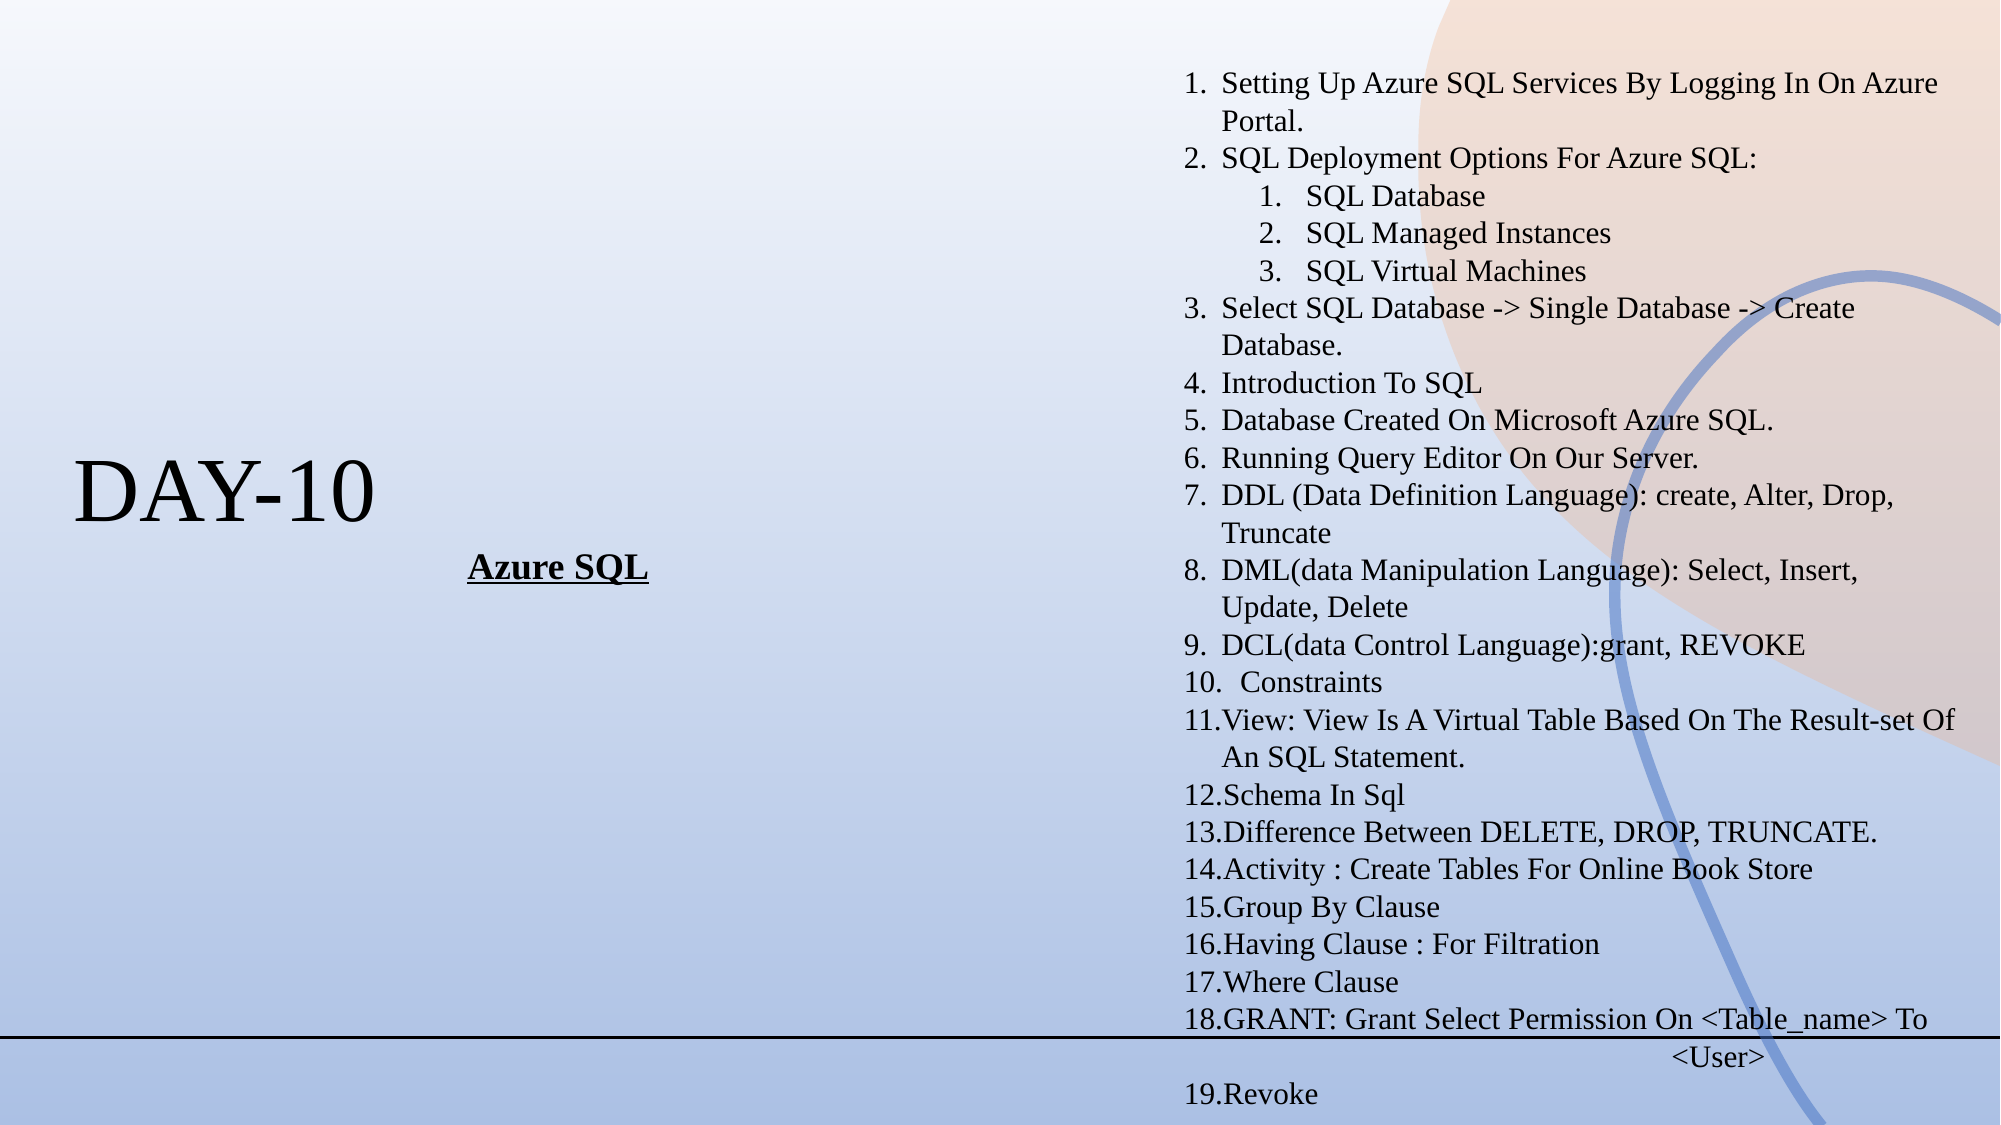

Setting Up Azure SQL Services By Logging In On Azure Portal.
SQL Deployment Options For Azure SQL:
SQL Database
SQL Managed Instances
SQL Virtual Machines
Select SQL Database -> Single Database -> Create Database.
Introduction To SQL
Database Created On Microsoft Azure SQL.
Running Query Editor On Our Server.
DDL (Data Definition Language): create, Alter, Drop, Truncate
DML(data Manipulation Language): Select, Insert, Update, Delete
DCL(data Control Language):grant, REVOKE
Constraints
View: View Is A Virtual Table Based On The Result-set Of An SQL Statement.
Schema In Sql
Difference Between DELETE, DROP, TRUNCATE.
Activity : Create Tables For Online Book Store
Group By Clause
Having Clause : For Filtration
Where Clause
GRANT: Grant Select Permission On <Table_name> To 			<User>
Revoke

# DAY-10
Azure SQL